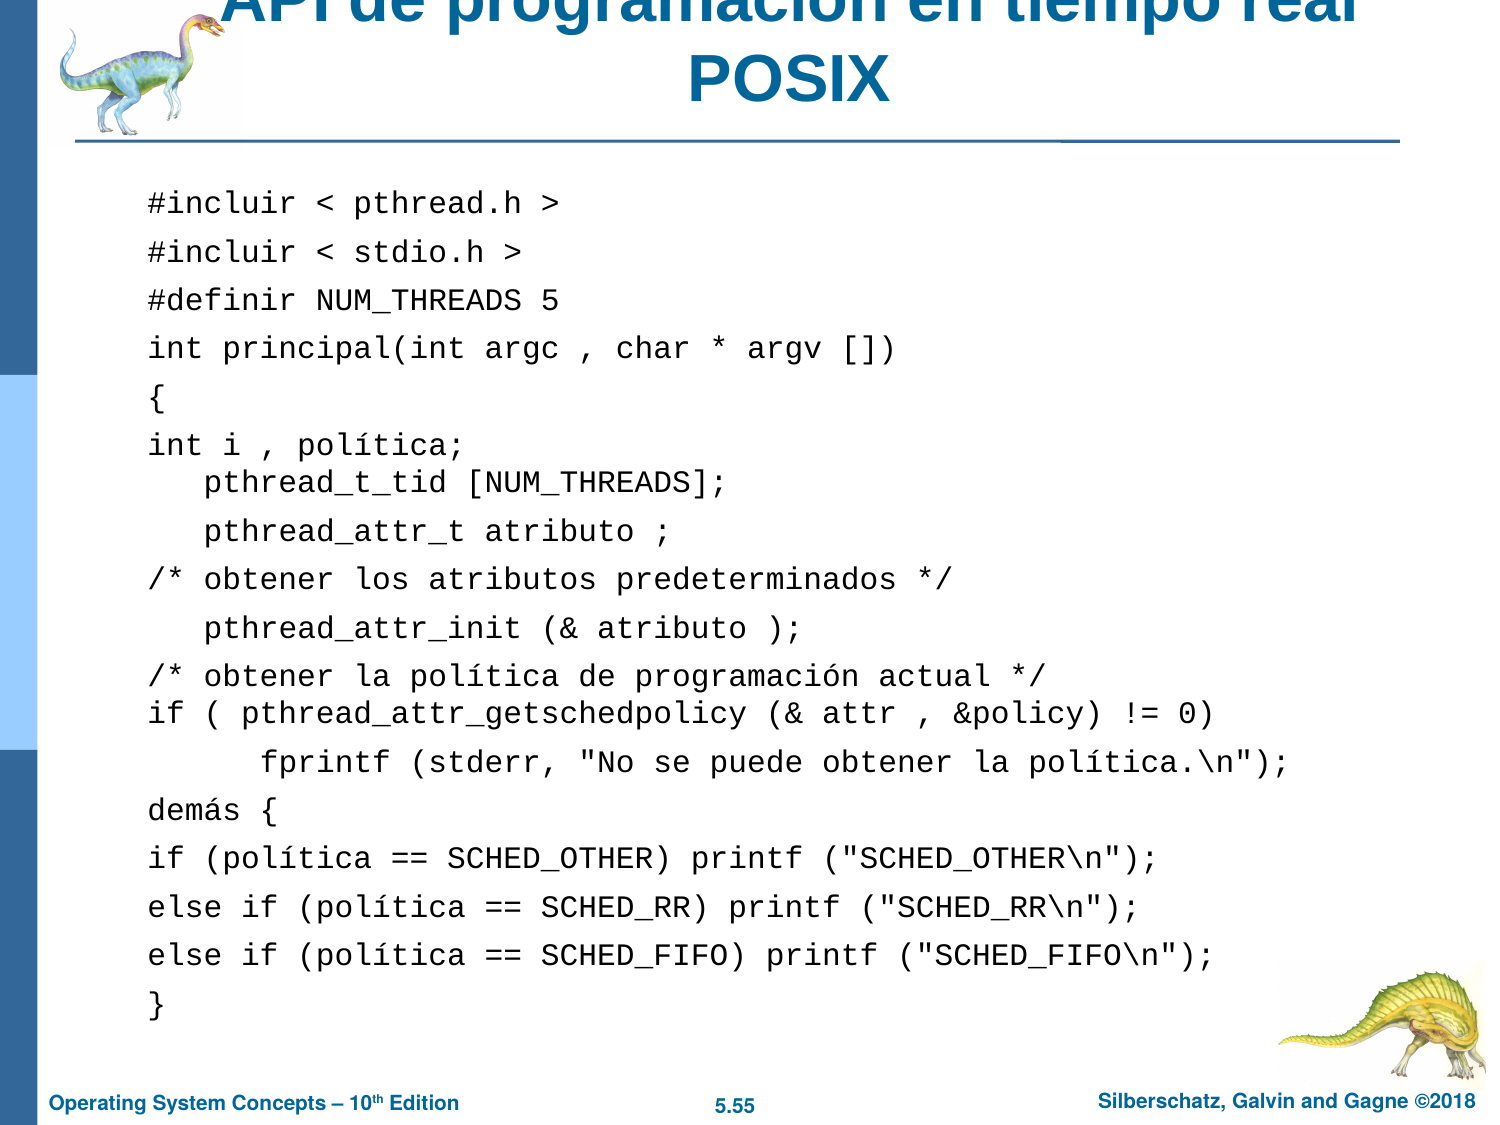

# API de programación en tiempo real POSIX
#incluir < pthread.h >
#incluir < stdio.h >
#definir NUM_THREADS 5
int principal(int argc , char * argv [])
{
int i , política;
   pthread_t_tid [NUM_THREADS];
   pthread_attr_t atributo ;
/* obtener los atributos predeterminados */
   pthread_attr_init (& atributo );
/* obtener la política de programación actual */
if ( pthread_attr_getschedpolicy (& attr , &policy) != 0)
      fprintf (stderr, "No se puede obtener la política.\n");
demás {
if (política == SCHED_OTHER) printf ("SCHED_OTHER\n");
else if (política == SCHED_RR) printf ("SCHED_RR\n");
else if (política == SCHED_FIFO) printf ("SCHED_FIFO\n");
}